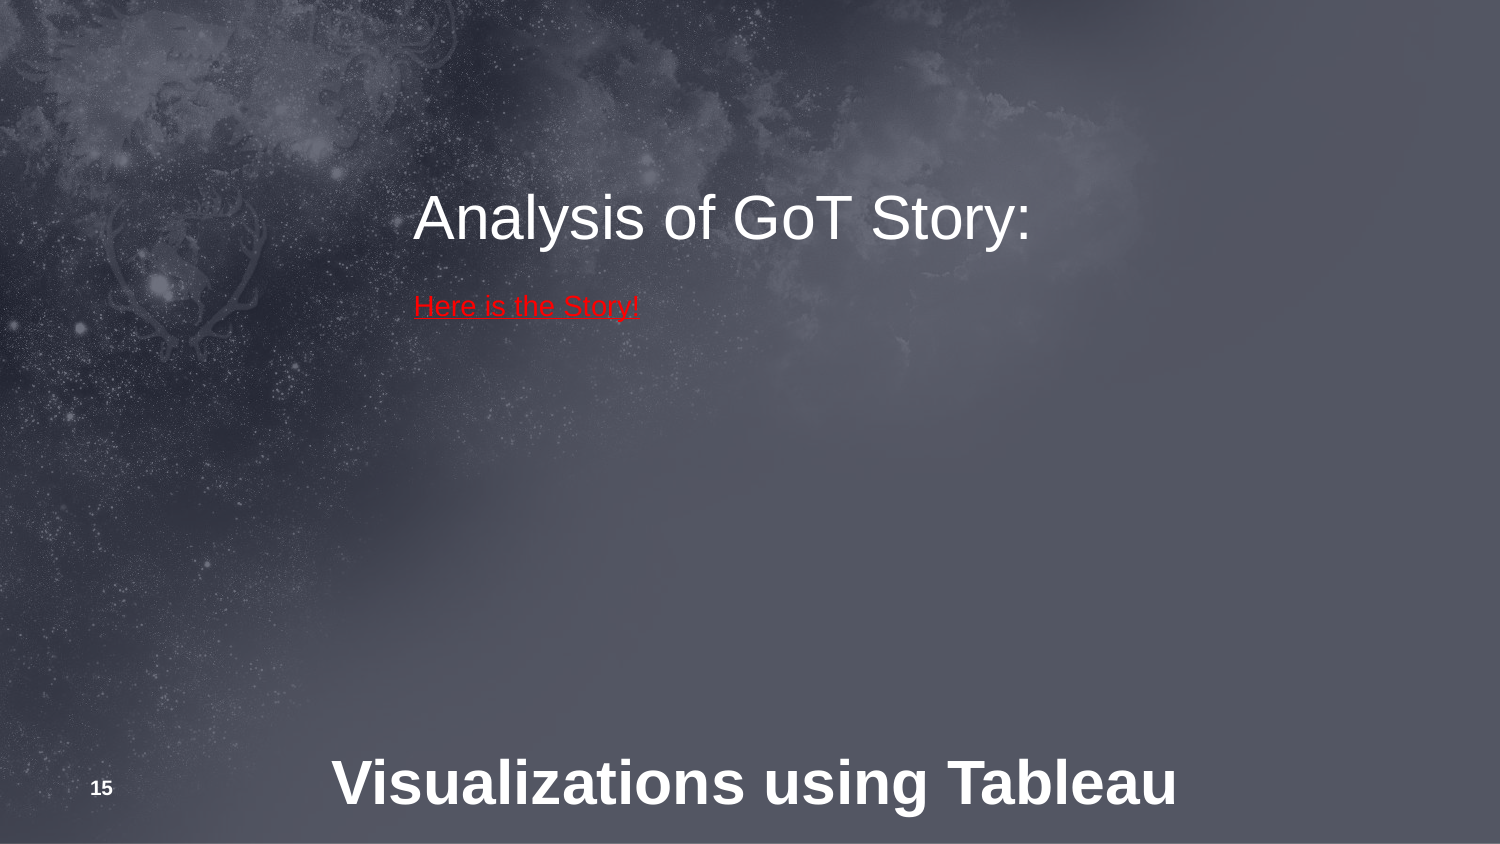

Analysis of GoT Story:

Here is the Story!

Visualizations using Tableau
15